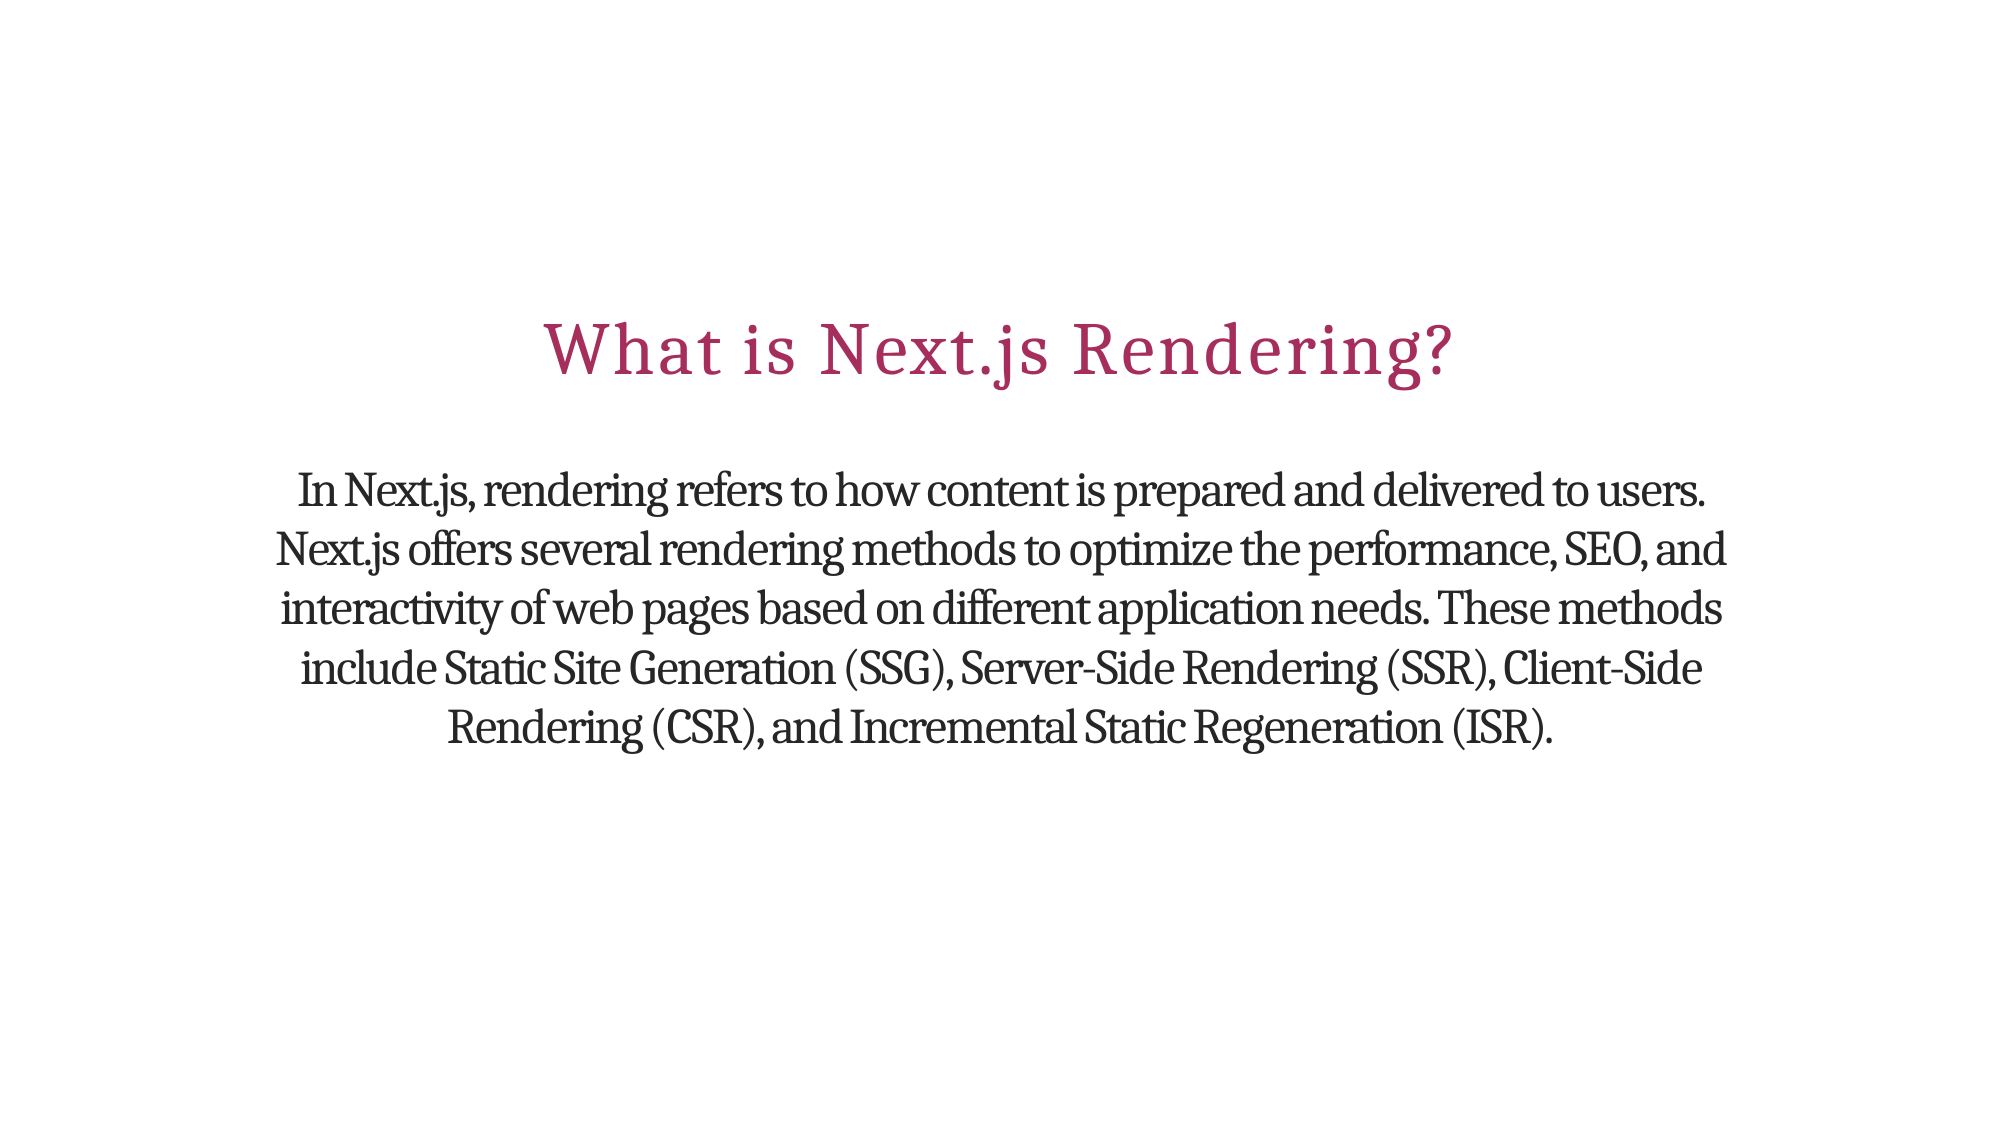

# What is Next.js Rendering?
In Next.js, rendering refers to how content is prepared and delivered to users. Next.js offers several rendering methods to optimize the performance, SEO, and interactivity of web pages based on different application needs. These methods include Static Site Generation (SSG), Server-Side Rendering (SSR), Client-Side Rendering (CSR), and Incremental Static Regeneration (ISR).